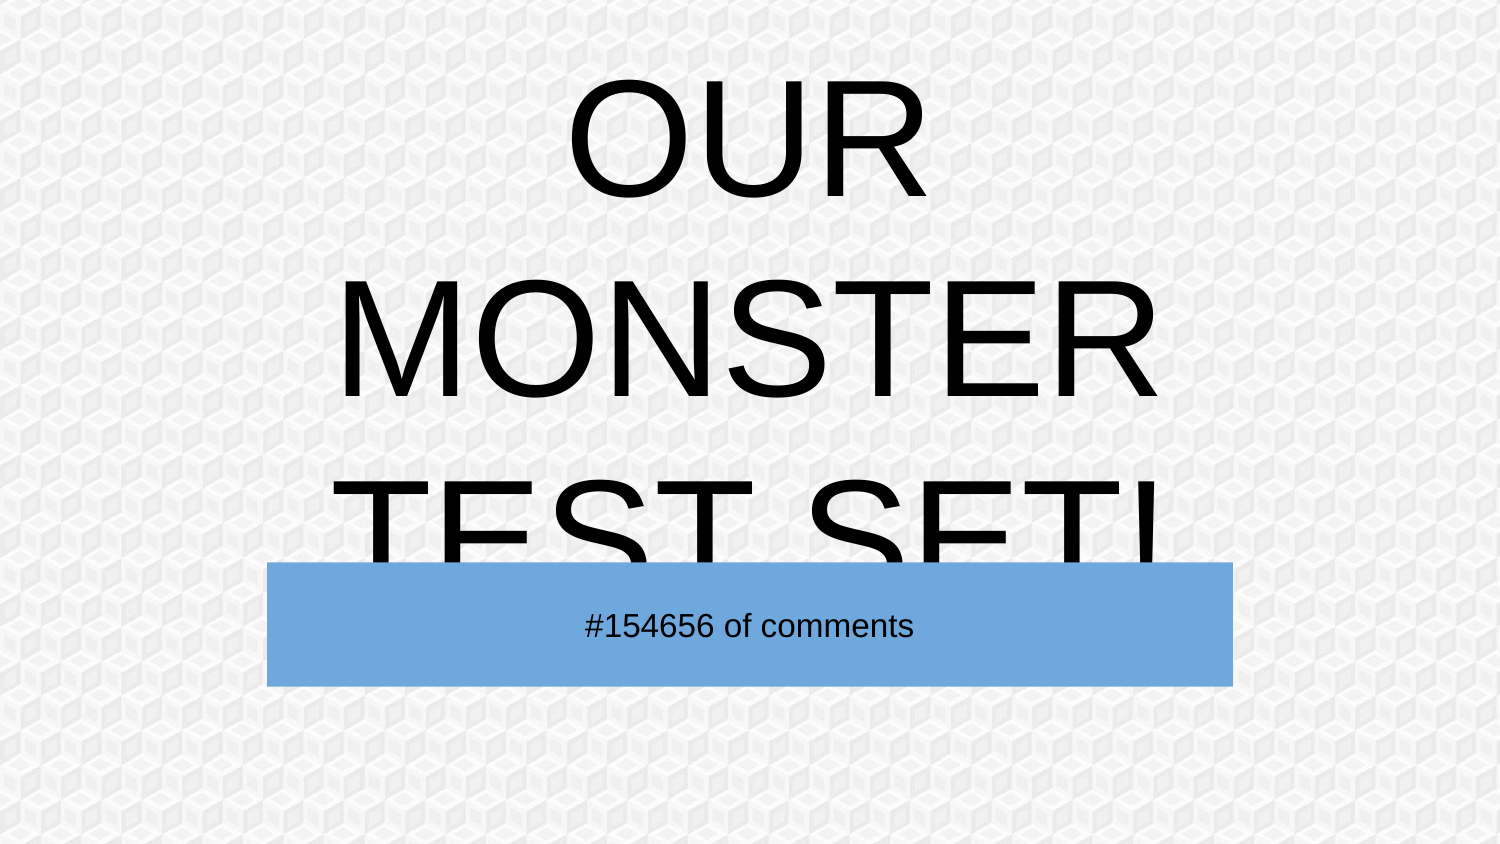

# OUR MONSTER TEST SET!
#154656 of comments